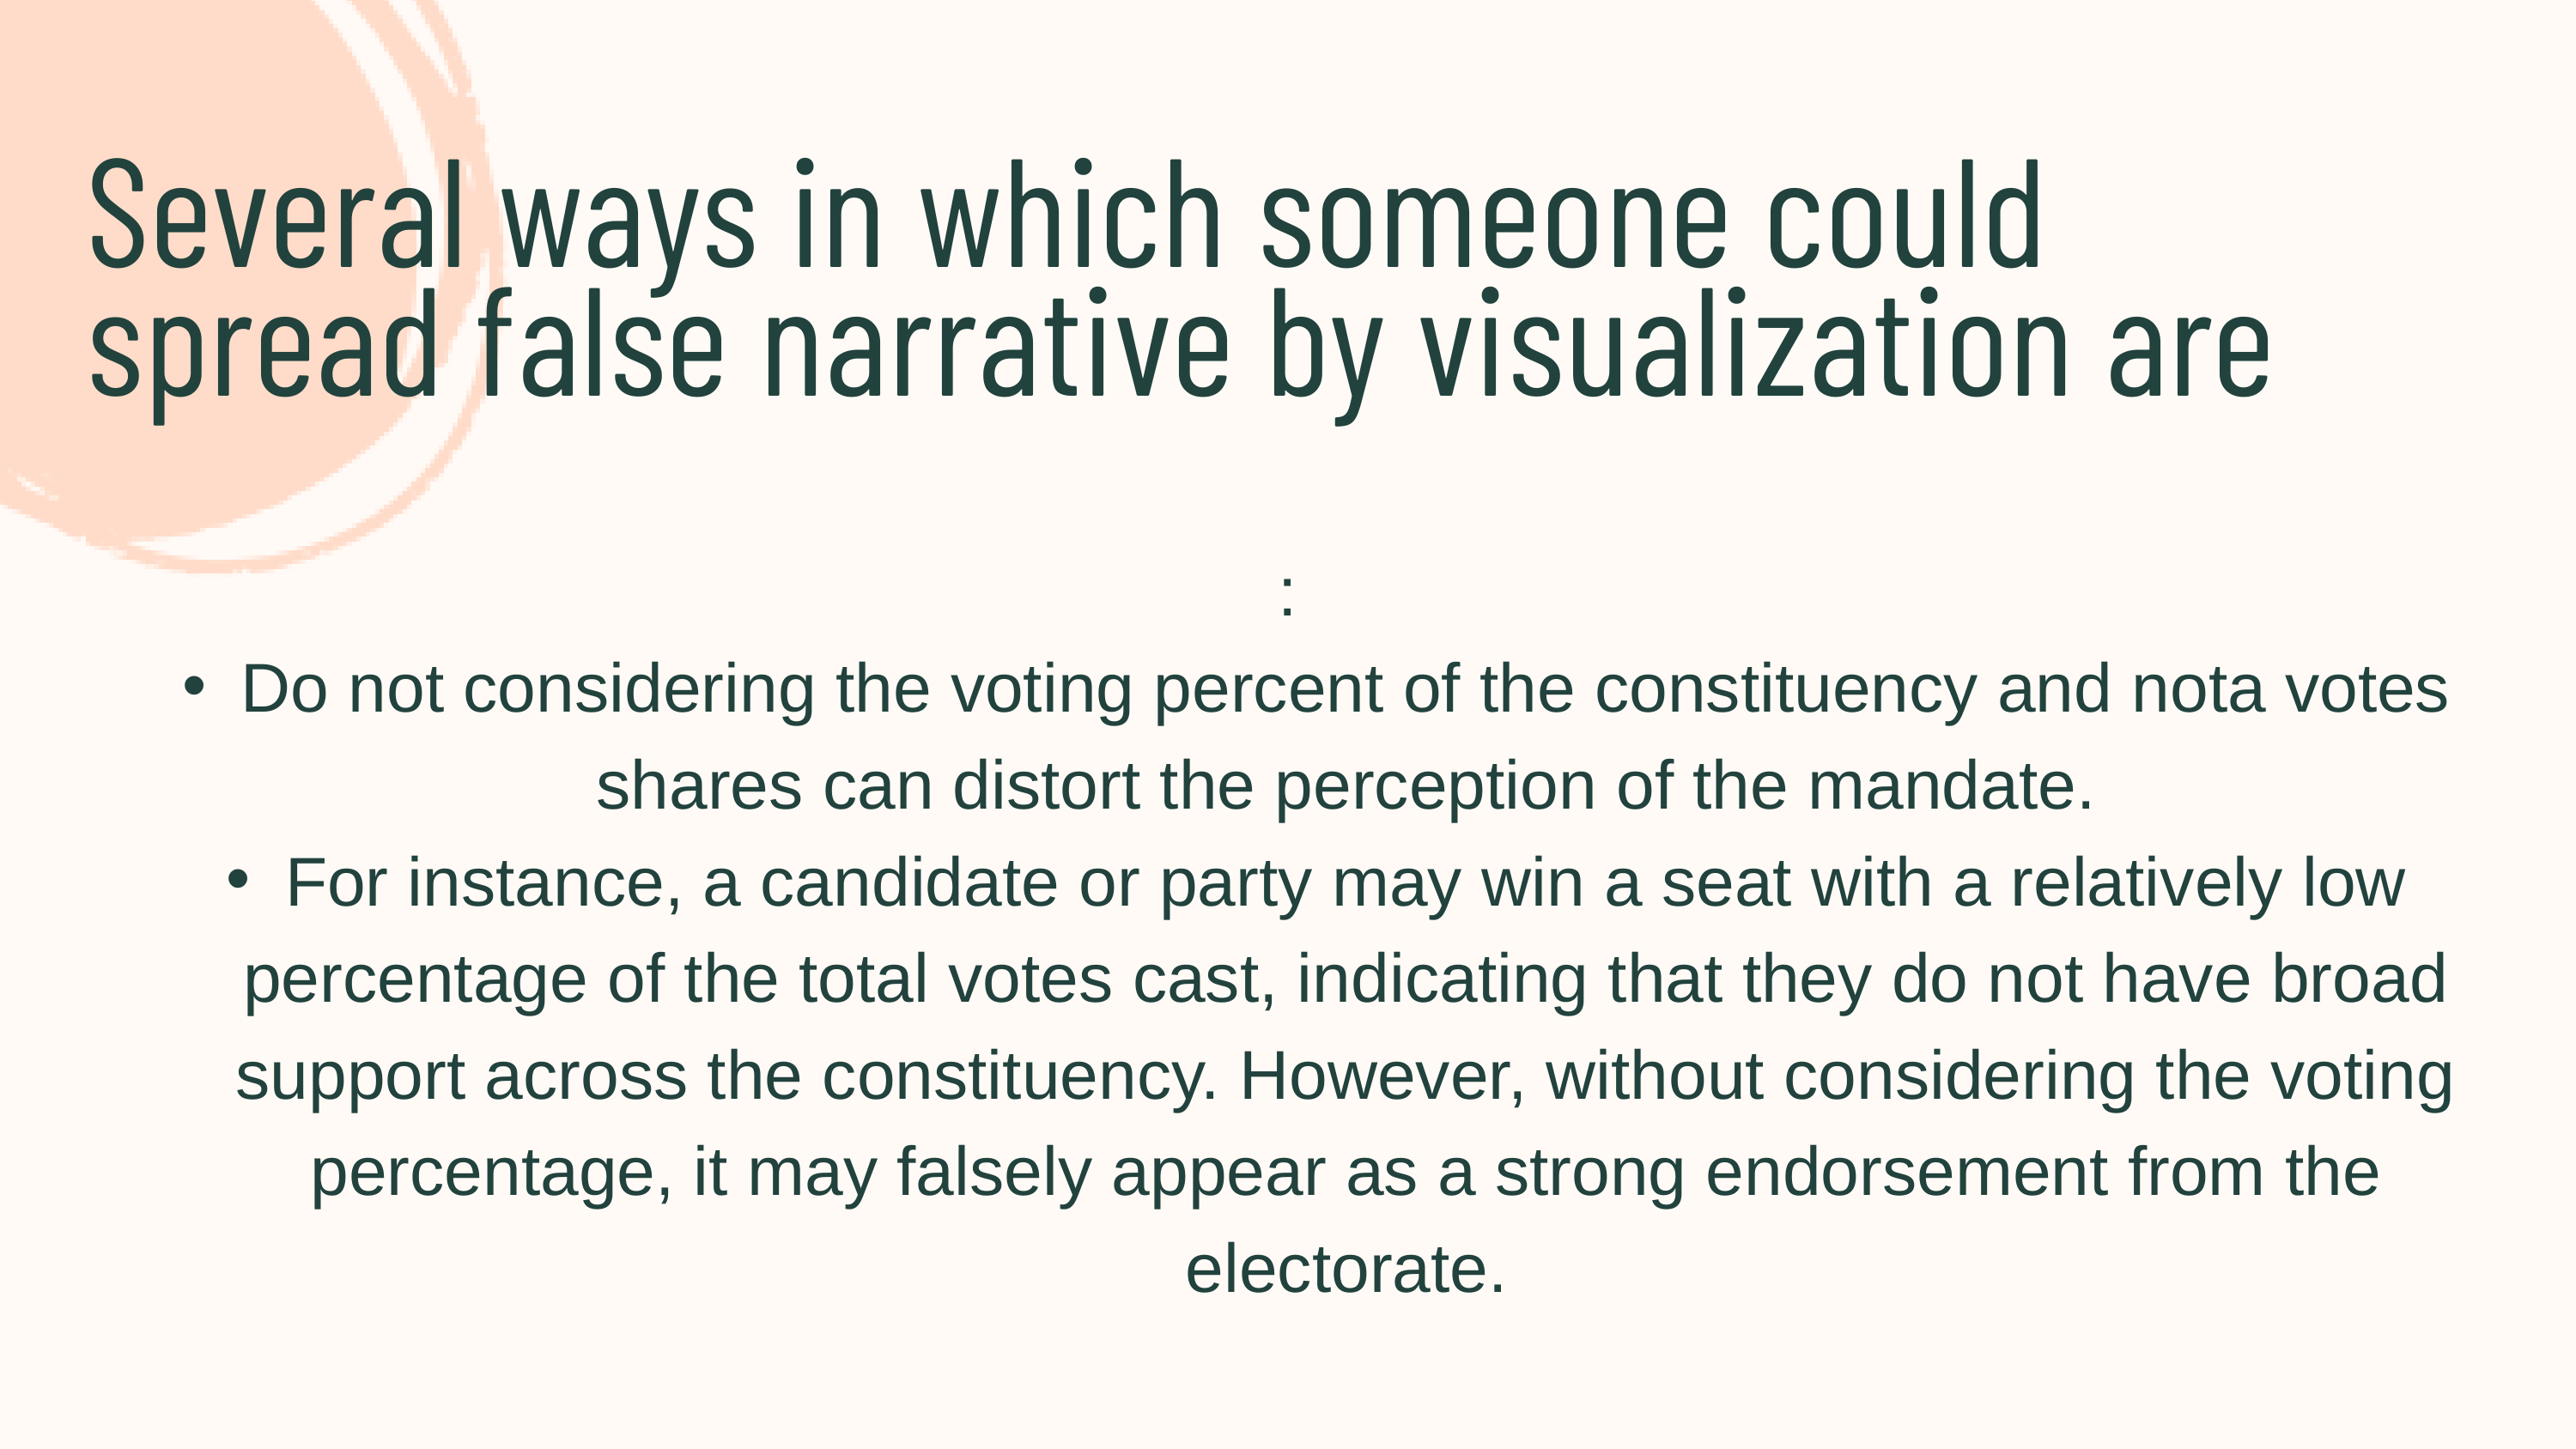

Several ways in which someone could spread false narrative by visualization are
:
Do not considering the voting percent of the constituency and nota votes shares can distort the perception of the mandate.
For instance, a candidate or party may win a seat with a relatively low percentage of the total votes cast, indicating that they do not have broad support across the constituency. However, without considering the voting percentage, it may falsely appear as a strong endorsement from the electorate.